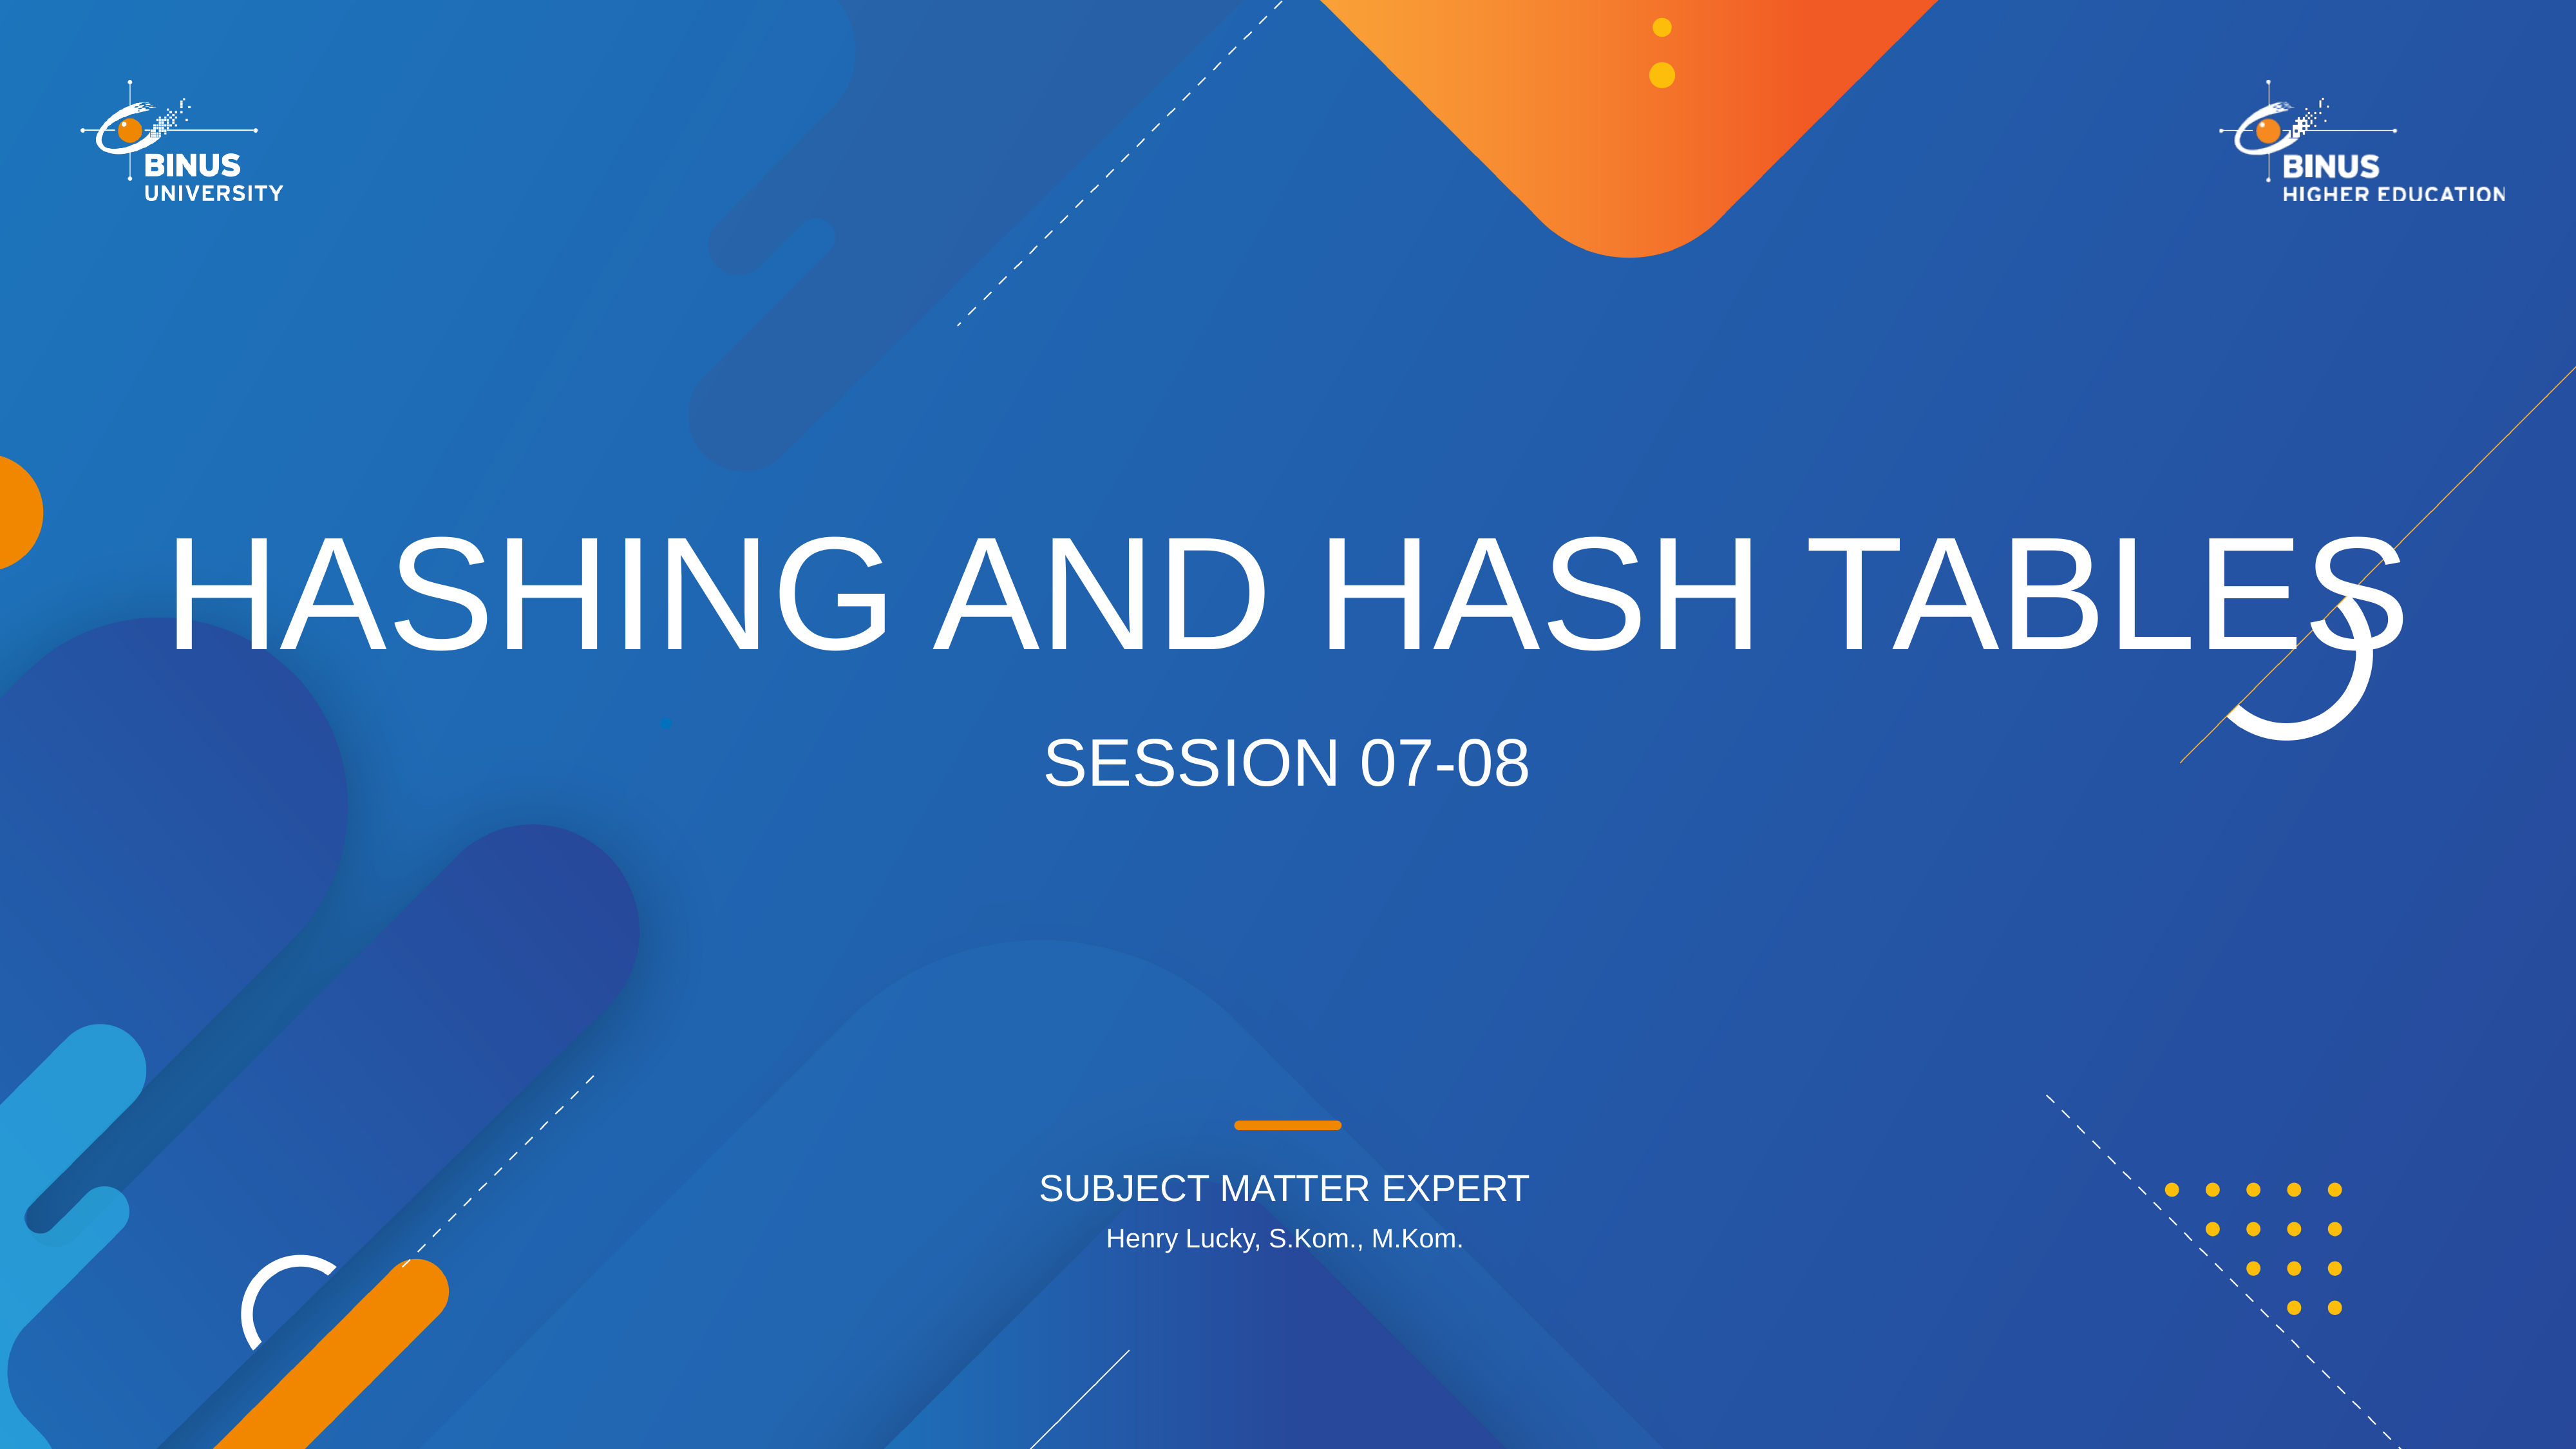

# Hashing and hash tables
SESSION 07-08
Henry Lucky, S.Kom., M.Kom.